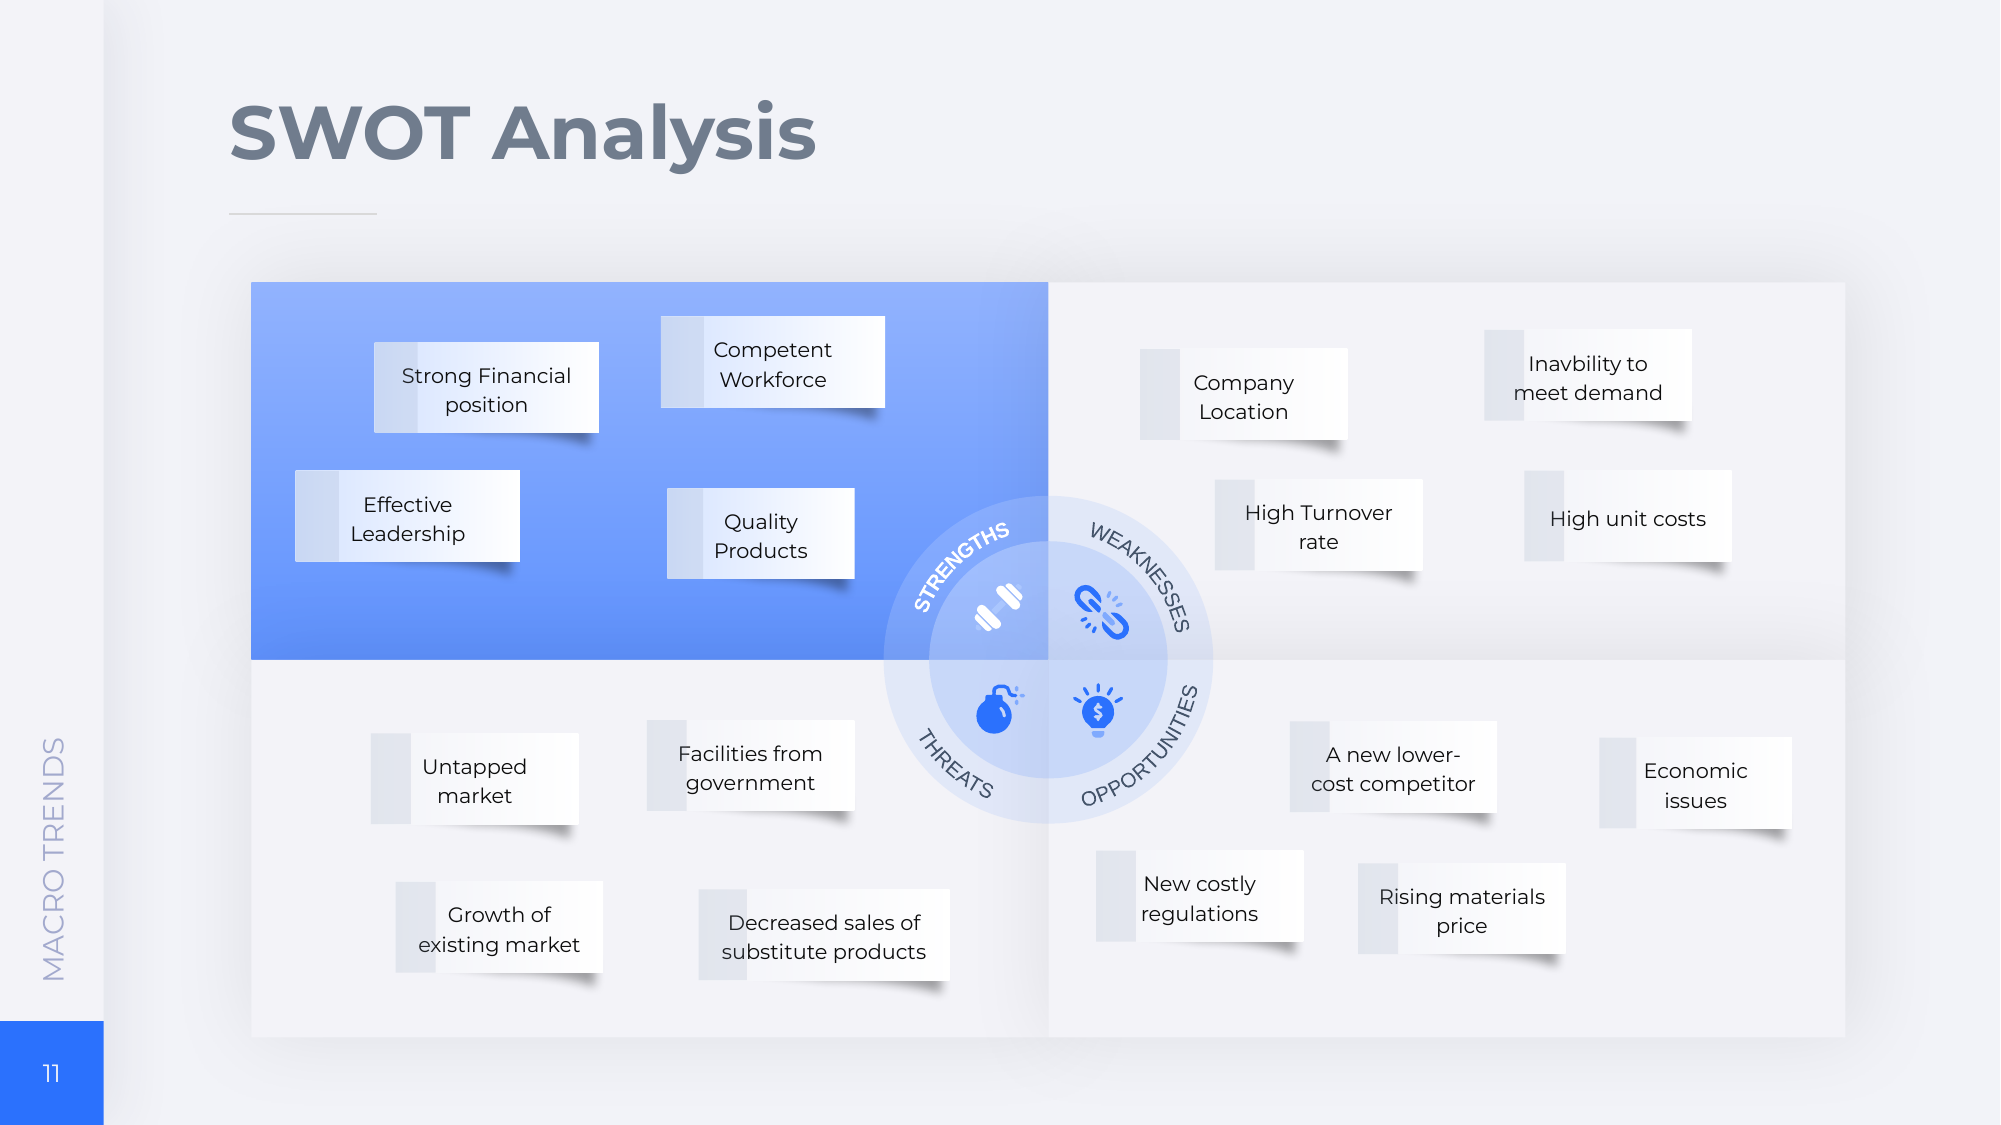

SWOT Analysis
Competent Workforce

Inavbility to meet demand

Strong Financial position

Company Location

High unit costs

Effective Leadership

High Turnover rate

Quality Products

THREATS
OPPORTUNITIES
STRENGTHS
WEAKNESSES

MACRO TRENDS

Facilities from government

A new lower-cost competitor

Untapped market

Economic issues

New costly regulations

Rising materials price

Growth of existing market

Decreased sales of substitute products

11